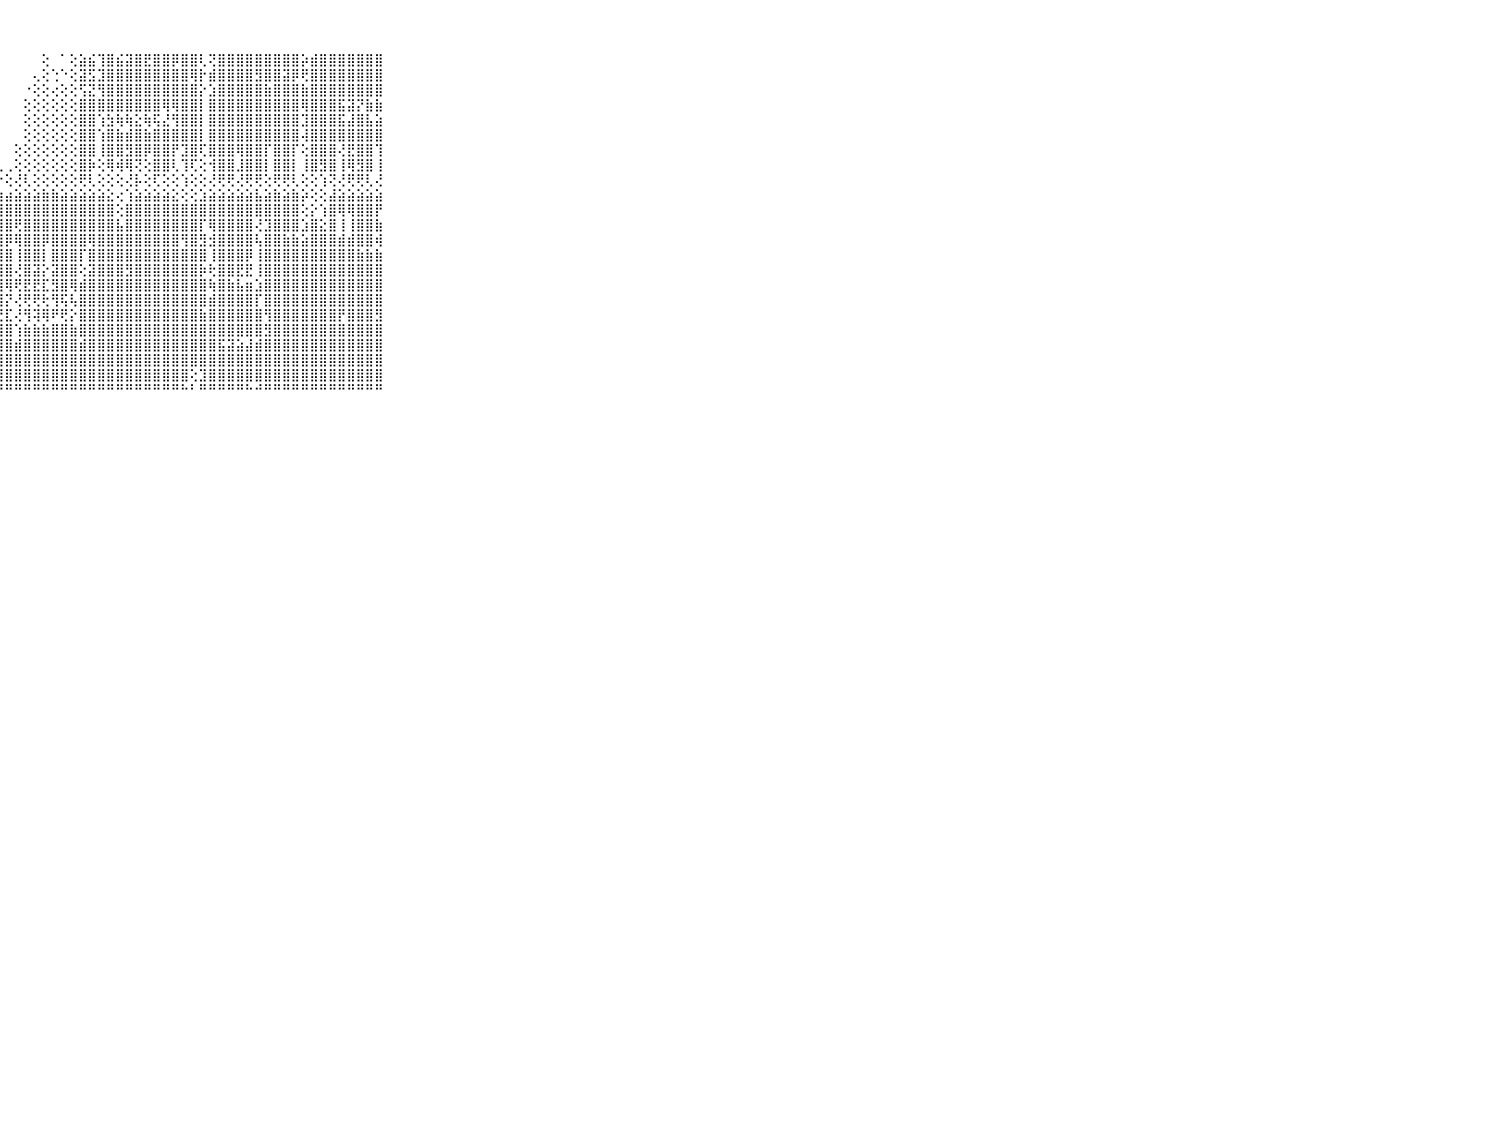

⠀⠀⠀⠀⠀⠀⠀⠀⠀⠀⠀⠀⠀⠀⠀⠀⠀⠀⠀⠀⠀⠀⠀⠀⠀⠀⠀⠀⠀⠀⠀⠀⢕⠀⠁⢕⣵⣮⢹⣿⣮⣽⣿⣟⣿⣿⡿⣿⣿⢇⢝⣿⣿⣿⣿⣿⣿⣿⣿⣿⡵⣾⣿⣿⣿⣿⣿⣿⣿⠀⠀⠀⠀⠀⠀⠀⠀⠀⠀⠀⠀
⠀⠀⠀⠀⠀⠀⠀⠀⠀⠀⠀⠀⠀⠀⠀⠀⠀⠀⠀⠀⠀⠀⠀⠀⠀⠀⠀⠀⠀⠀⠀⢄⢕⢑⠑⢕⣽⣫⣹⣿⣿⣿⣿⣿⣿⣿⣿⣿⢿⡗⣾⣿⣿⣿⣿⣻⣿⣿⣽⡿⢟⣿⣿⣿⣿⣿⣿⣿⣿⠀⠀⠀⠀⠀⠀⠀⠀⠀⠀⠀⠀
⠀⠀⠀⠀⠀⠀⠀⠀⠀⠀⠀⠀⠀⠀⠀⠀⠀⠀⠀⠀⠀⠀⠀⠀⠀⠀⠀⠀⠀⠀⠐⢕⢕⢔⢕⢕⢫⣝⢻⣿⣿⣿⣿⣿⣿⣿⣿⣿⣿⡕⣱⣿⣿⣿⣿⣿⣷⣿⣿⣿⣷⣿⣿⣿⣿⣿⣿⣿⣿⠀⠀⠀⠀⠀⠀⠀⠀⠀⠀⠀⠀
⠀⠀⠀⠀⠀⠀⠀⠀⠀⠀⠀⠀⠀⠀⠀⠀⠀⠀⠀⠀⠀⠀⠀⠀⠀⠀⠀⠀⠀⠀⢕⢕⢕⢕⢕⢕⣿⣿⣿⣿⣿⣿⣿⣿⣿⢿⢿⣿⣿⡇⣿⣿⣿⣿⣿⣿⣿⣿⣿⣿⢿⣿⣿⣿⣯⣽⡝⣷⣷⠀⠀⠀⠀⠀⠀⠀⠀⠀⠀⠀⠀
⠀⠀⠀⠀⠀⠀⠀⠀⠀⠀⠀⠀⠀⠀⠀⠀⠀⠀⠀⠀⠀⠀⠀⠀⠀⠀⠀⠀⠀⠀⢕⢕⢕⢕⢕⢕⣿⣿⢱⣳⢷⢷⣕⢷⢯⣜⢻⣿⣿⡇⣿⣿⣿⣿⣿⣿⣿⣿⣿⣿⣹⣿⣿⣿⣯⣼⣿⣧⣵⠀⠀⠀⠀⠀⠀⠀⠀⠀⠀⠀⠀
⠀⠀⠀⠀⠀⠀⠀⠀⠀⠀⠀⠀⠀⠀⠀⠀⠀⠀⠀⠀⠀⠀⠀⠀⠀⠀⠀⠀⠀⠀⢕⢕⢕⢕⢕⢕⣿⣿⢱⣿⣷⣾⣿⣷⣿⣿⣿⣿⣿⡇⣿⣿⣿⣿⣿⣿⣿⣿⣿⣿⢼⣿⣿⣿⣿⣿⣿⣿⣿⠀⠀⠀⠀⠀⠀⠀⠀⠀⠀⠀⠀
⠀⠀⠀⠀⠀⠀⠀⠀⠀⠀⠀⠀⠀⠀⠀⠀⠀⠀⠀⠀⠀⠀⠀⠀⠀⠀⠀⠀⠀⢕⢕⢕⢕⢕⢕⢕⣿⣿⢸⣿⣿⣻⣿⡿⣿⣿⡟⣹⣿⢏⣿⣿⣿⢿⣿⣿⡏⣿⣿⡏⢕⣿⣿⣿⢜⣟⣿⣿⢹⠀⠀⠀⠀⠀⠀⠀⠀⠀⠀⠀⠀
⠀⠀⠀⠀⠀⠀⠀⠀⠀⠀⠀⠀⠀⠀⠀⠀⠀⠀⠀⠀⠀⠀⠀⠀⠀⠀⠀⢀⢀⢕⢕⢕⢕⢕⢕⢕⣿⡷⢕⢿⢾⢿⢝⢕⣿⣿⢇⢹⢏⢕⢺⣿⣿⣸⣿⣿⡇⣿⣿⡇⢸⣿⣻⣿⢸⢿⣻⣿⢸⠀⠀⠀⠀⠀⠀⠀⠀⠀⠀⠀⠀
⠀⠀⠀⠀⠀⠀⠀⠀⠀⠀⠀⠄⢄⢄⠄⠄⠀⠀⠀⢔⠀⠀⠀⠀⠀⠀⠑⠕⢕⢜⢇⢕⢕⢕⢕⢕⢟⢇⢕⢕⢕⢜⡧⢕⢏⢕⢕⢱⢕⢕⢜⢟⢟⢜⢟⢟⢕⢟⢟⢇⢕⢕⢱⢝⢜⢟⢟⢇⢜⠀⠀⠀⠀⠀⠀⠀⠀⠀⠀⠀⠀
⠀⠀⠀⠀⠀⠀⠀⠀⠀⠀⠀⣶⣷⣷⣶⣶⡦⢰⣶⣇⣴⣴⣴⣤⣤⣤⣴⣴⣴⣵⣵⣵⣷⣷⣵⣵⣵⣵⣵⣕⢔⢱⣵⣵⣵⣵⣕⢕⢕⣱⣵⣵⣵⣵⣵⣧⣵⣷⣵⣷⡵⢕⢕⣼⣵⣵⣵⣵⣵⠀⠀⠀⠀⠀⠀⠀⠀⠀⠀⠀⠀
⠀⠀⠀⠀⠀⠀⠀⠀⠀⠀⠀⣿⣿⣿⣿⣿⡇⢱⢱⣿⣿⢿⣿⣿⣿⣿⣿⣿⣿⣿⣿⣿⣿⣿⣿⣿⣿⣿⣿⣿⢕⣿⣿⣿⣿⣿⣿⣿⣿⣿⣿⣿⣿⣿⣿⣿⣿⣿⣿⣿⢕⡕⢱⣿⢿⢿⣿⣿⡟⠀⠀⠀⠀⠀⠀⠀⠀⠀⠀⠀⠀
⠀⠀⠀⠀⠀⠀⠀⠀⠀⠀⠀⣿⣿⣿⣿⣿⣟⢱⢷⣿⣿⢸⣿⢻⣿⣿⣿⣿⣿⢟⣿⣿⣿⣿⣿⣿⣿⣿⣿⣿⣧⣿⣿⣿⣿⣿⣿⣿⣿⡏⢿⣿⣿⣿⣿⢜⣹⣿⣿⣿⣱⣿⣕⣿⢸⢸⣿⣿⣷⠀⠀⠀⠀⠀⠀⠀⠀⠀⠀⠀⠀
⠀⠀⠀⠀⠀⠀⠀⠀⠀⠀⠀⢿⢿⣟⣟⣟⣸⣿⡇⢵⢕⢕⢕⣸⣿⣗⣿⣿⡿⢿⣿⣿⡿⣿⣿⣿⣿⢿⣿⣿⣿⣿⣿⣿⣿⣿⣿⢻⣿⣻⣺⣿⣿⣿⣿⢧⣿⣿⣷⣷⣵⣿⣿⣿⣾⣾⣿⣿⢾⠀⠀⠀⠀⠀⠀⠀⠀⠀⠀⠀⠀
⠀⠀⠀⠀⠀⠀⠀⠀⠀⠀⠀⣿⣿⣿⣿⣿⣾⣽⣿⣿⣿⣿⣿⣿⣿⣿⣾⣿⣿⢸⣿⣿⡇⣿⣿⣿⡏⣿⣿⣿⣿⣿⣿⣿⣿⣿⣿⣿⣿⣿⢸⣿⣿⣿⡿⢸⣿⣿⣿⣿⣿⣿⣿⣿⣿⣿⣷⣷⣷⠀⠀⠀⠀⠀⠀⠀⠀⠀⠀⠀⠀
⠀⠀⠀⠀⠀⠀⠀⠀⠀⠀⠀⣿⣿⣿⣿⣿⣿⣿⣿⣿⣿⣿⣿⣿⣿⣿⡏⣿⣿⢜⣿⣽⡕⣽⣿⣿⢕⣽⣿⣿⣿⣻⣿⣿⣿⣿⣿⣿⣿⡷⢗⣿⣿⣟⣟⢸⣿⣿⣿⣿⣿⣿⣿⣿⣿⣿⣿⣿⣿⠀⠀⠀⠀⠀⠀⠀⠀⠀⠀⠀⠀
⠀⠀⠀⠀⠀⠀⠀⠀⠀⠀⠀⣿⣿⣿⣿⣿⣿⣿⣿⣿⣿⣿⣿⣿⣿⣿⣷⣿⢿⢟⣟⣟⣏⣻⣿⢿⣾⣿⣿⣿⣿⣿⣿⣿⣿⣿⣿⣿⣿⣿⢷⣿⣷⣧⣶⣱⣿⣿⣿⣿⣿⣿⣿⣿⣿⣿⣿⣿⣿⠀⠀⠀⠀⠀⠀⠀⠀⠀⠀⠀⠀
⠀⠀⠀⠀⠀⠀⠀⠀⠀⠀⠀⢿⣿⣿⣿⣿⣿⣿⣿⣿⣿⣿⣿⣟⣝⣿⡯⢽⡝⢜⢟⢟⢗⢻⢯⢧⣿⣿⣿⣿⣿⣿⣿⣿⣿⣿⣿⣿⣿⣿⣾⣿⣿⣿⣿⡏⣿⣿⣿⣿⣿⣿⣿⣿⣿⣿⣿⣿⣿⠀⠀⠀⠀⠀⠀⠀⠀⠀⠀⠀⠀
⠀⠀⠀⠀⠀⠀⠀⠀⠀⠀⠀⣻⣿⢟⢏⢝⢕⢕⣱⣵⣱⣿⣿⣿⣿⣿⢏⢟⣏⢜⢻⢽⢿⠟⢟⡕⣿⣿⣿⣿⣿⣿⣿⣿⣿⣿⣿⣿⣿⣷⣿⣿⣿⣿⣿⣿⢻⣿⣿⣿⣿⣿⣿⣿⡟⣿⣿⣿⣻⠀⠀⠀⠀⠀⠀⠀⠀⠀⠀⠀⠀
⠀⠀⠀⠀⠀⠀⠀⠀⠀⠀⠀⢜⢟⣧⣵⣱⣵⣾⣿⣿⣿⣿⣿⣿⣿⣿⣿⣿⣿⢱⣷⣷⣷⣿⣿⣷⣿⣿⣿⣿⣿⣿⣿⣿⣿⣿⣿⣿⣿⣿⣿⣿⣿⣿⣿⣿⣻⣿⣿⣿⣿⣿⣿⣿⣿⣿⣿⣿⣿⠀⠀⠀⠀⠀⠀⠀⠀⠀⠀⠀⠀
⠀⠀⠀⠀⠀⠀⠀⠀⠀⠀⠀⣿⢕⣻⣿⣿⣿⣿⣿⣿⣿⣿⣿⣿⣿⣿⣿⣿⣿⣾⣿⣿⣿⣿⣿⣿⣾⣿⣿⣿⣿⣿⣿⣿⣿⣿⣿⣿⣿⣿⣿⣯⣽⣵⣼⣾⣿⣿⣿⣿⣿⣿⣿⣿⣿⣿⣿⣿⣿⠀⠀⠀⠀⠀⠀⠀⠀⠀⠀⠀⠀
⠀⠀⠀⠀⠀⠀⠀⠀⠀⠀⠀⣯⢕⢸⣿⣿⣿⣿⣿⣿⣿⣿⣿⣿⣿⣿⣿⣿⣿⣿⣿⣿⣿⣿⣿⣿⣿⣿⣿⣿⣿⣿⣿⣿⣿⣿⣿⣿⣿⣿⣿⣿⣿⣿⣿⣿⣿⣿⣿⣿⣿⣿⣿⣿⣿⣿⣿⣿⣿⠀⠀⠀⠀⠀⠀⠀⠀⠀⠀⠀⠀
⠀⠀⠀⠀⠀⠀⠀⠀⠀⠀⠀⣿⢕⢸⣿⢿⠟⠛⠛⠙⠙⢟⢻⣿⣿⣿⣿⣿⣿⣿⣿⣿⣿⣿⣿⣿⣿⣿⣿⣿⣿⣿⣿⣿⣿⣿⣿⣿⢕⣹⣿⣿⣿⣿⣿⣿⣿⣿⣿⣿⣿⣿⣿⣿⣿⣿⣿⣿⣿⠀⠀⠀⠀⠀⠀⠀⠀⠀⠀⠀⠀
⠀⠀⠀⠀⠀⠀⠀⠀⠀⠀⠀⠛⠑⠘⠁⠀⠀⠀⠀⠀⠀⠑⠘⠛⠛⠛⠛⠛⠛⠛⠛⠛⠛⠛⠛⠛⠛⠛⠛⠛⠛⠛⠛⠛⠛⠛⠛⠓⠃⠛⠛⠛⠛⠛⠓⠚⠛⠛⠛⠛⠛⠛⠛⠛⠛⠛⠛⠛⠛⠀⠀⠀⠀⠀⠀⠀⠀⠀⠀⠀⠀